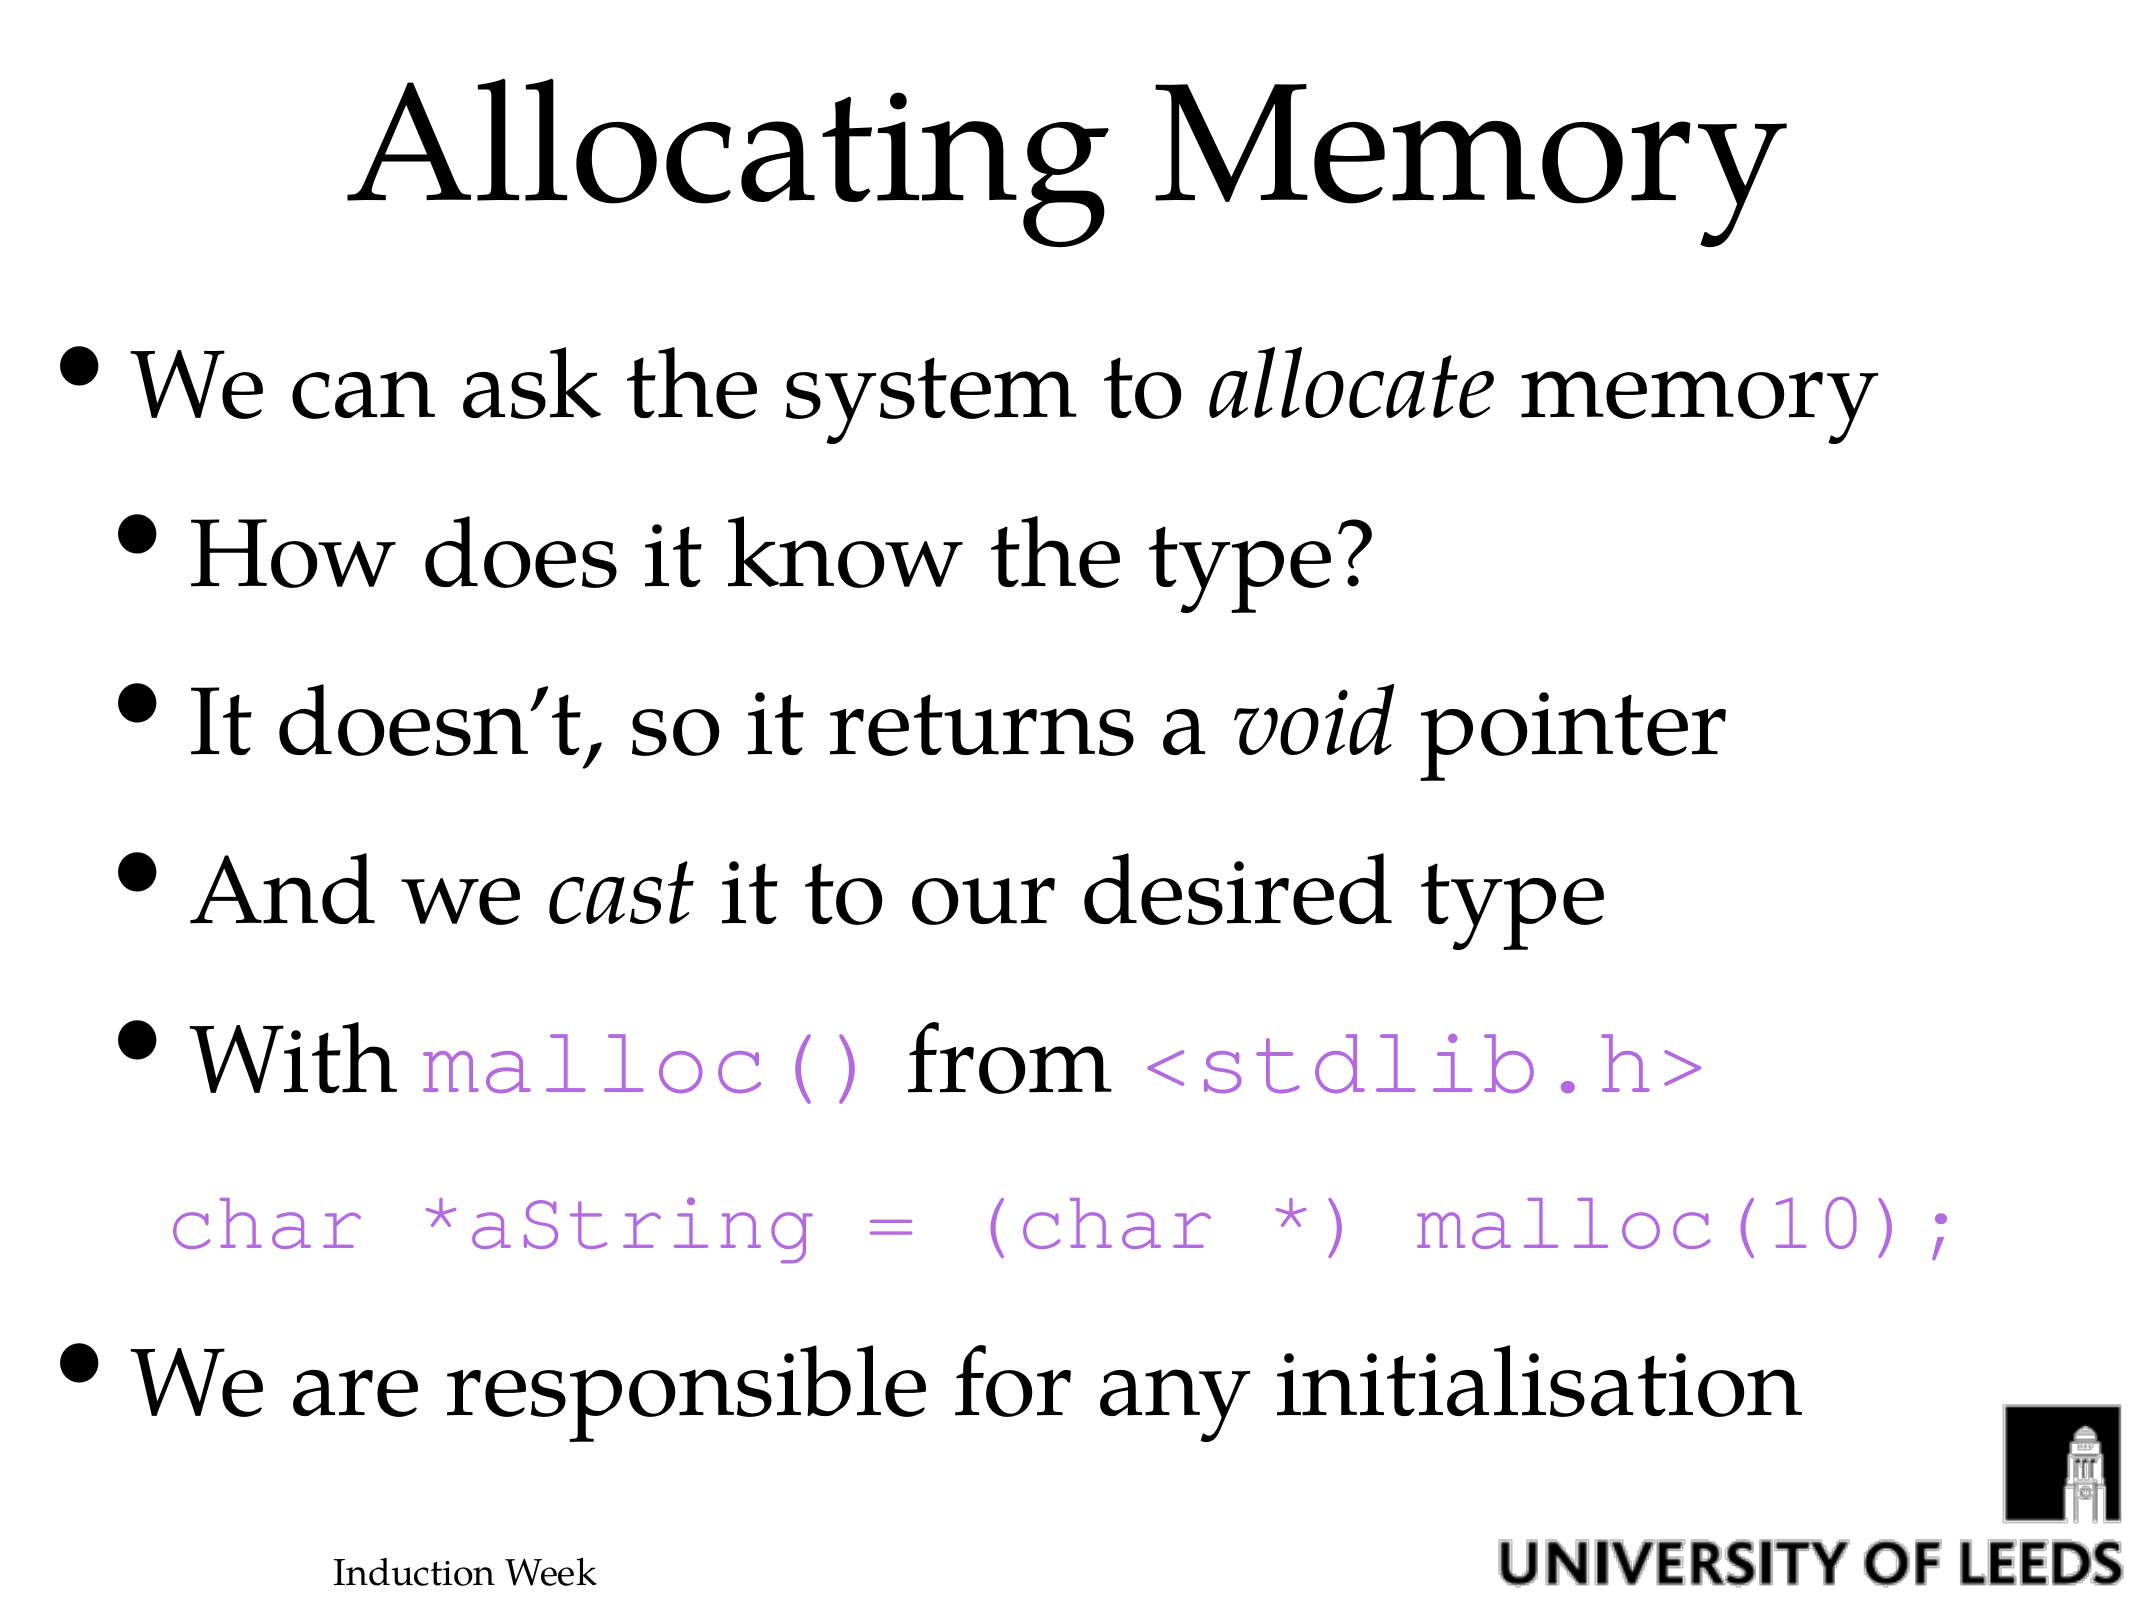

# Allocating Memory
We can ask the system to allocate memory
How does it know the type?
It doesn’t, so it returns a void pointer
And we cast it to our desired type
With malloc() from <stdlib.h>
char *aString = (char *) malloc(10);
We are responsible for any initialisation